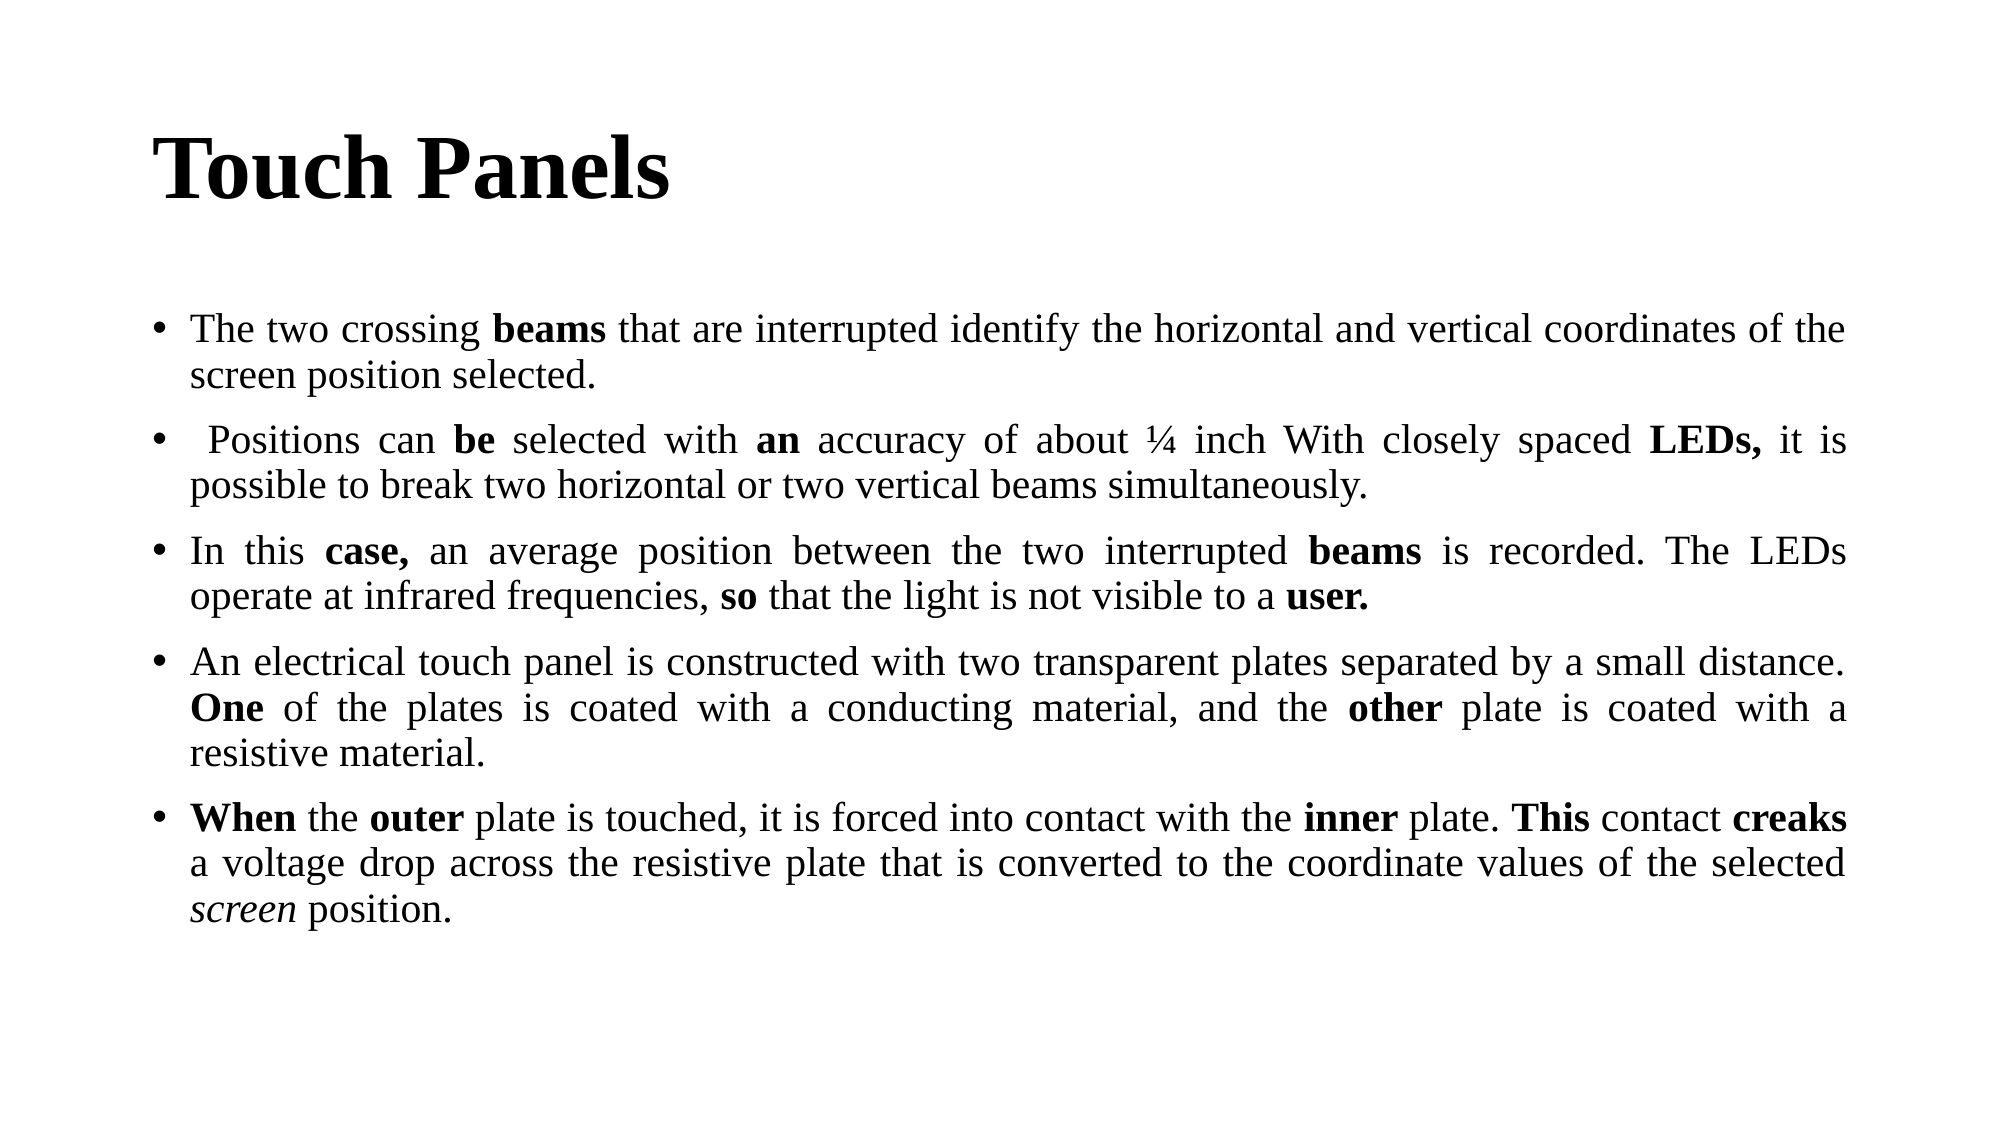

# Touch Panels
The two crossing beams that are interrupted identify the horizontal and vertical coordinates of the screen position selected.
 Positions can be selected with an accuracy of about ¼ inch With closely spaced LEDs, it is possible to break two horizontal or two vertical beams simultaneously.
In this case, an average position between the two interrupted beams is recorded. The LEDs operate at infrared frequencies, so that the light is not visible to a user.
An electrical touch panel is constructed with two transparent plates separated by a small distance. One of the plates is coated with a conducting material, and the other plate is coated with a resistive material.
When the outer plate is touched, it is forced into contact with the inner plate. This contact creaks a voltage drop across the resistive plate that is converted to the coordinate values of the selected screen position.